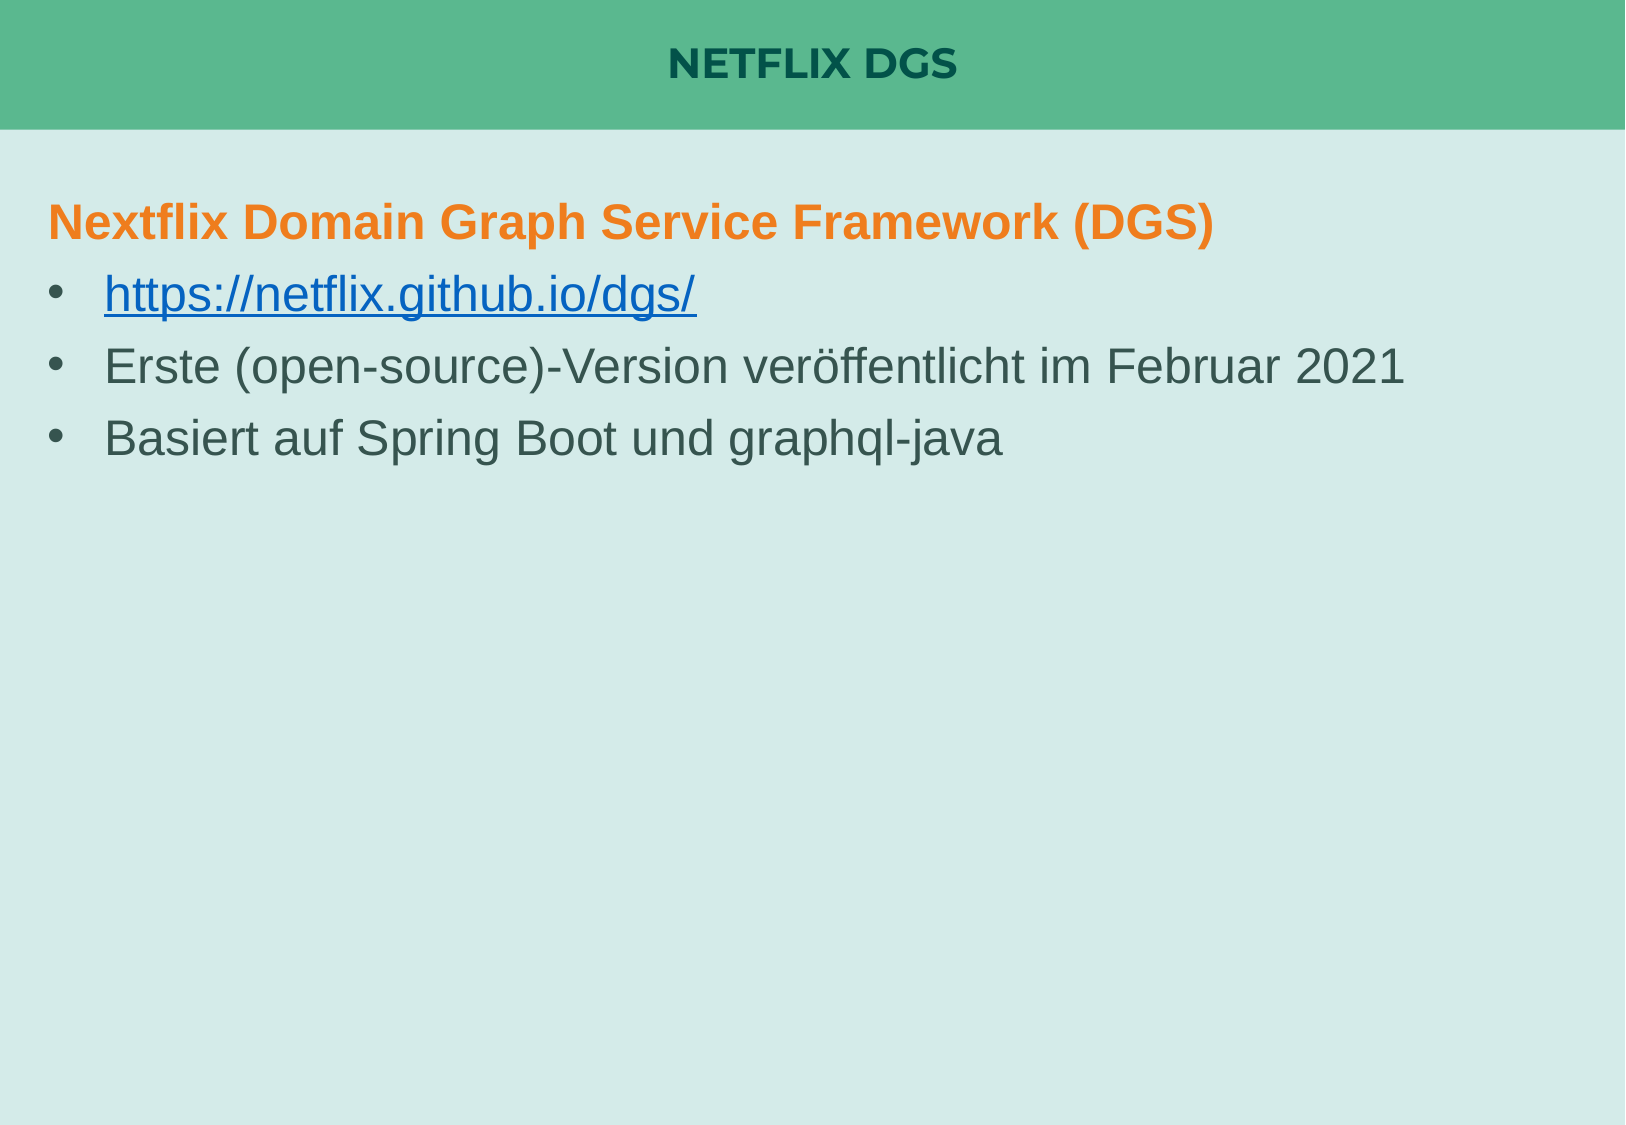

# Netflix DGS
Nextflix Domain Graph Service Framework (DGS)
https://netflix.github.io/dgs/
Erste (open-source)-Version veröffentlicht im Februar 2021
Basiert auf Spring Boot und graphql-java